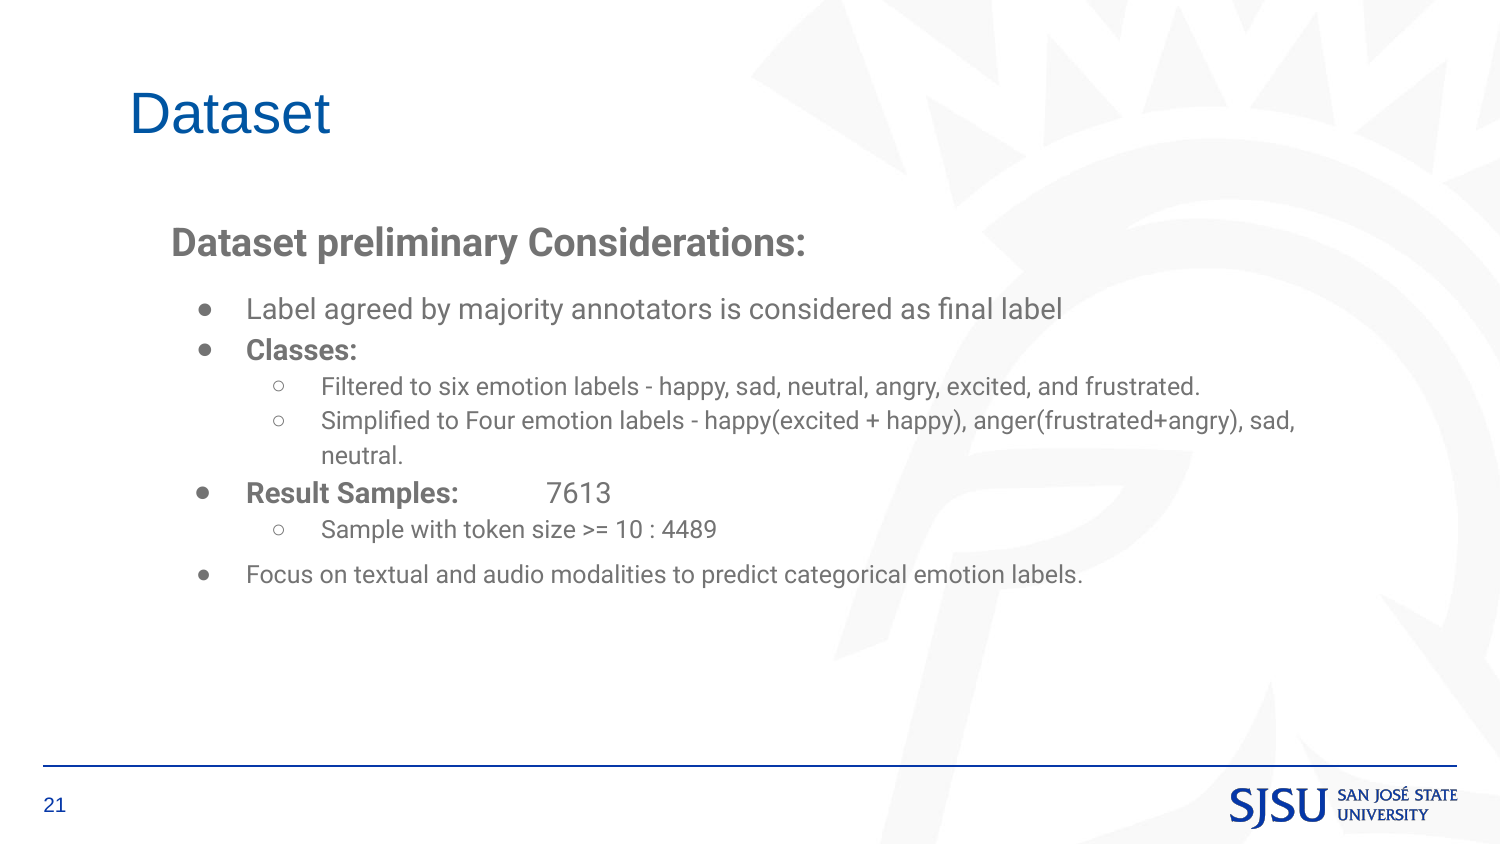

Dataset
Dataset preliminary Considerations:
Label agreed by majority annotators is considered as final label
Classes:
Filtered to six emotion labels - happy, sad, neutral, angry, excited, and frustrated.
Simplified to Four emotion labels - happy(excited + happy), anger(frustrated+angry), sad, neutral.
Result Samples: 	7613
Sample with token size >= 10 : 4489
Focus on textual and audio modalities to predict categorical emotion labels.
21